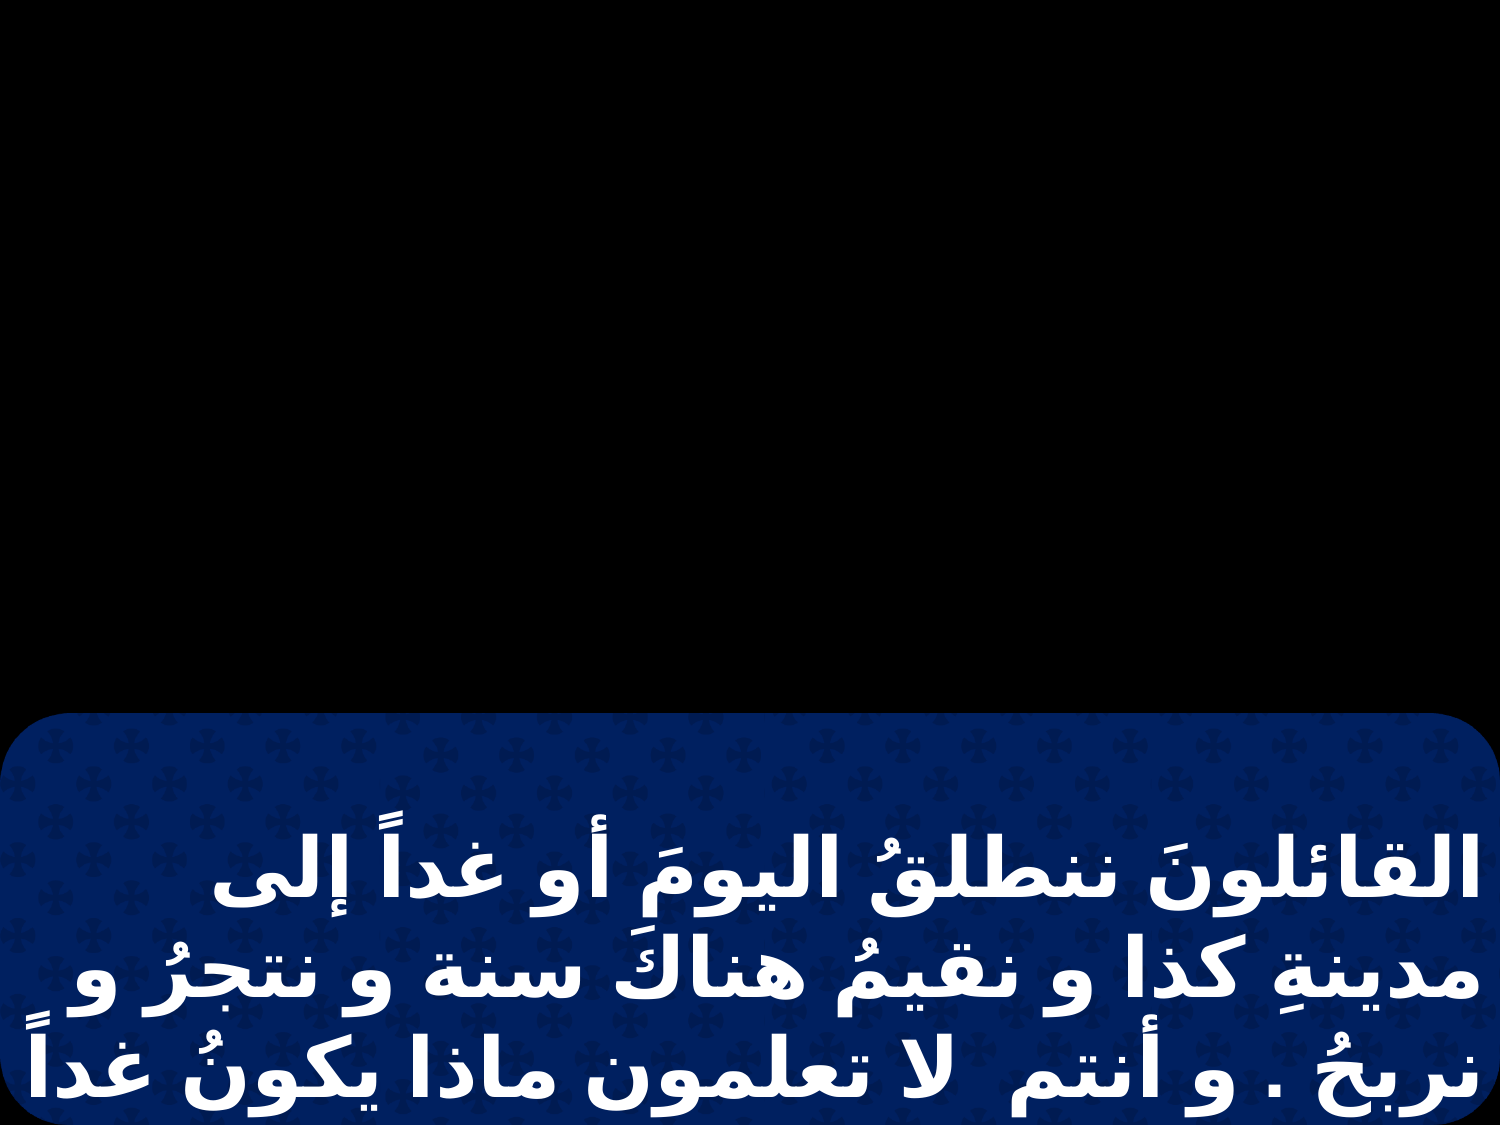

القائلونَ ننطلقُ اليومَ أو غداً إلى مدينةِ كذا و نقيمُ هناكَ سنة و نتجرُ و نربحُ . و أنتم  لا تعلمون ماذا يكونُ غداً .  فإنها ما عسى